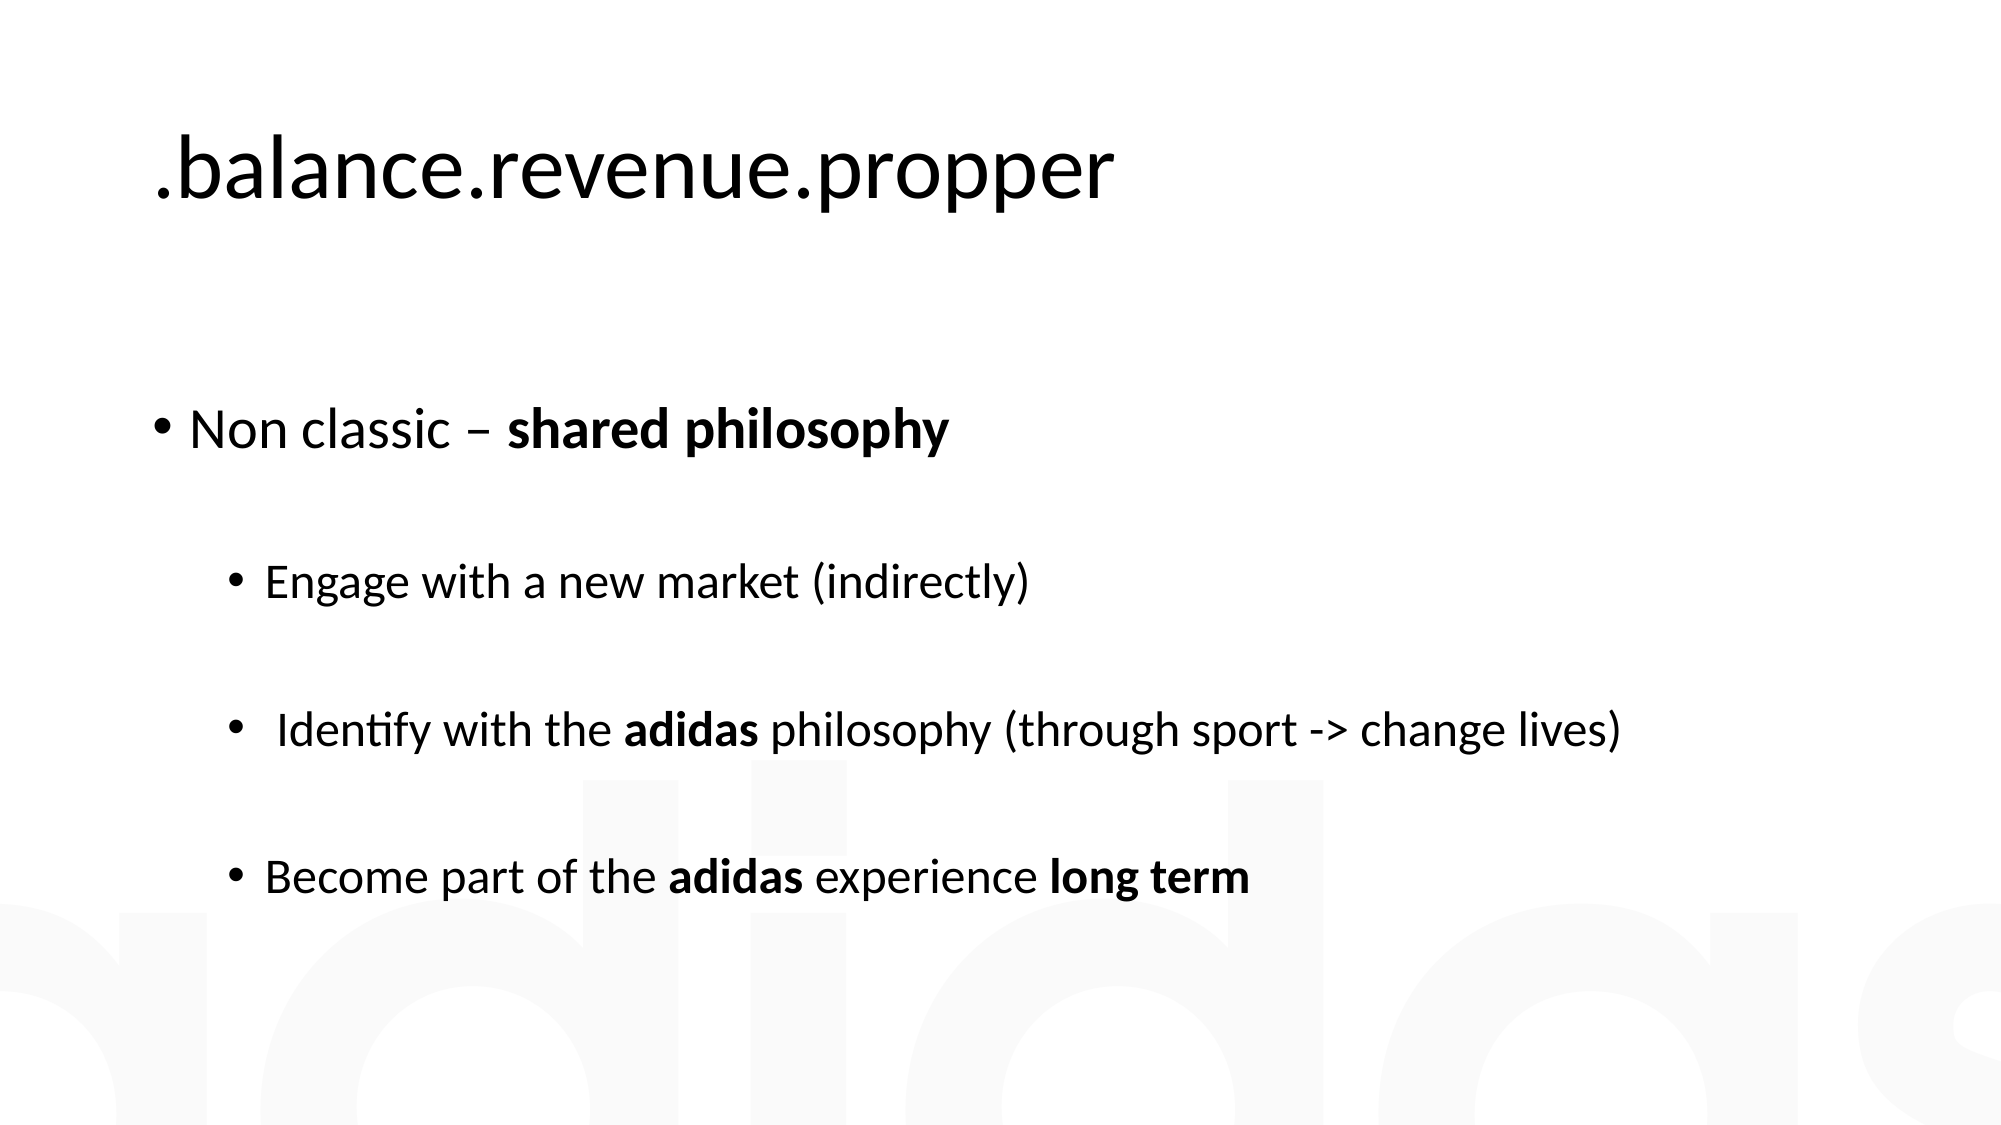

# .balance.revenue.propper

Non classic – shared philosophy

Engage with a new market (indirectly)

 Identify with the adidas philosophy (through sport -> change lives)

Become part of the adidas experience long term